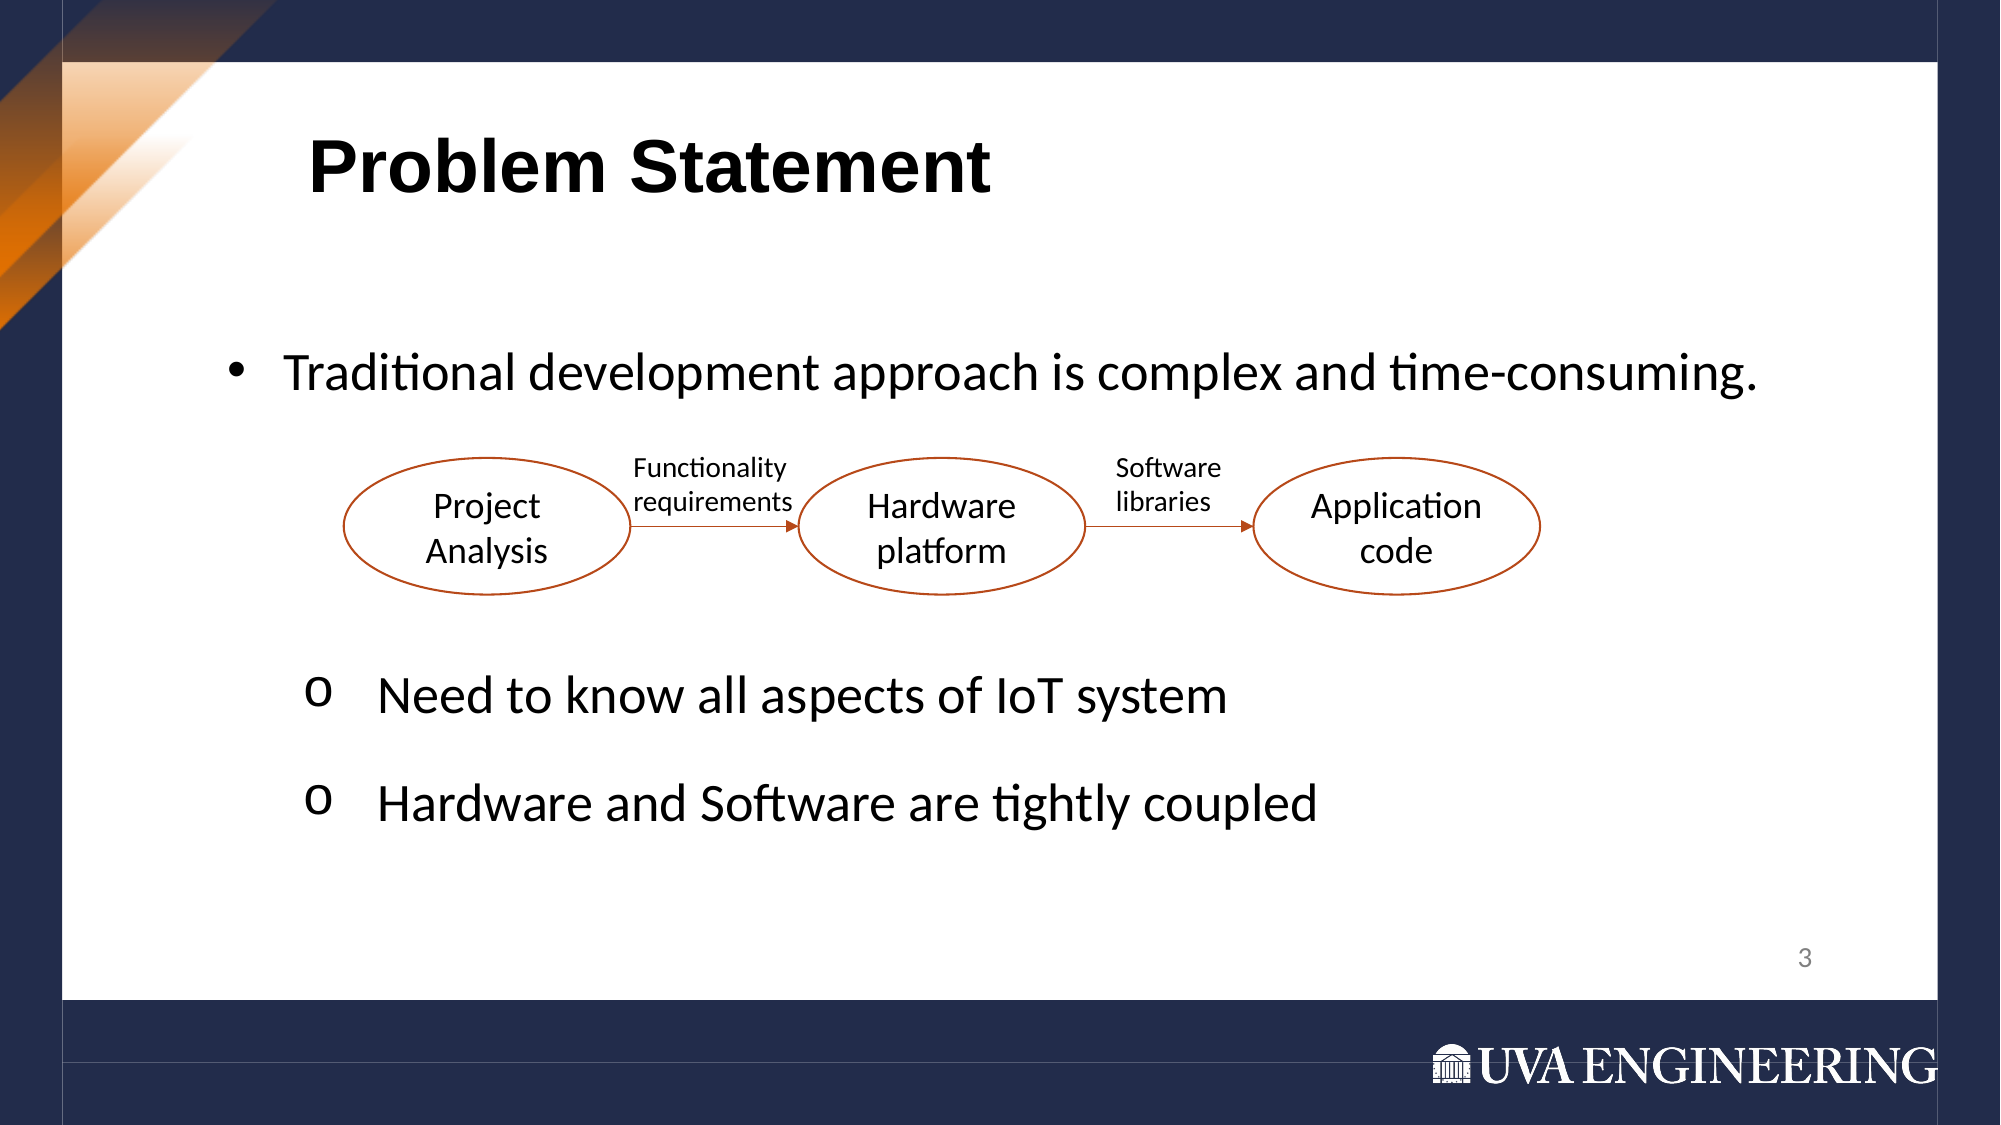

Problem Statement
Traditional development approach is complex and time-consuming.

Need to know all aspects of IoT system
Hardware and Software are tightly coupled

Functionality requirements
Software libraries
Project Analysis
Hardware platform
Application code
3